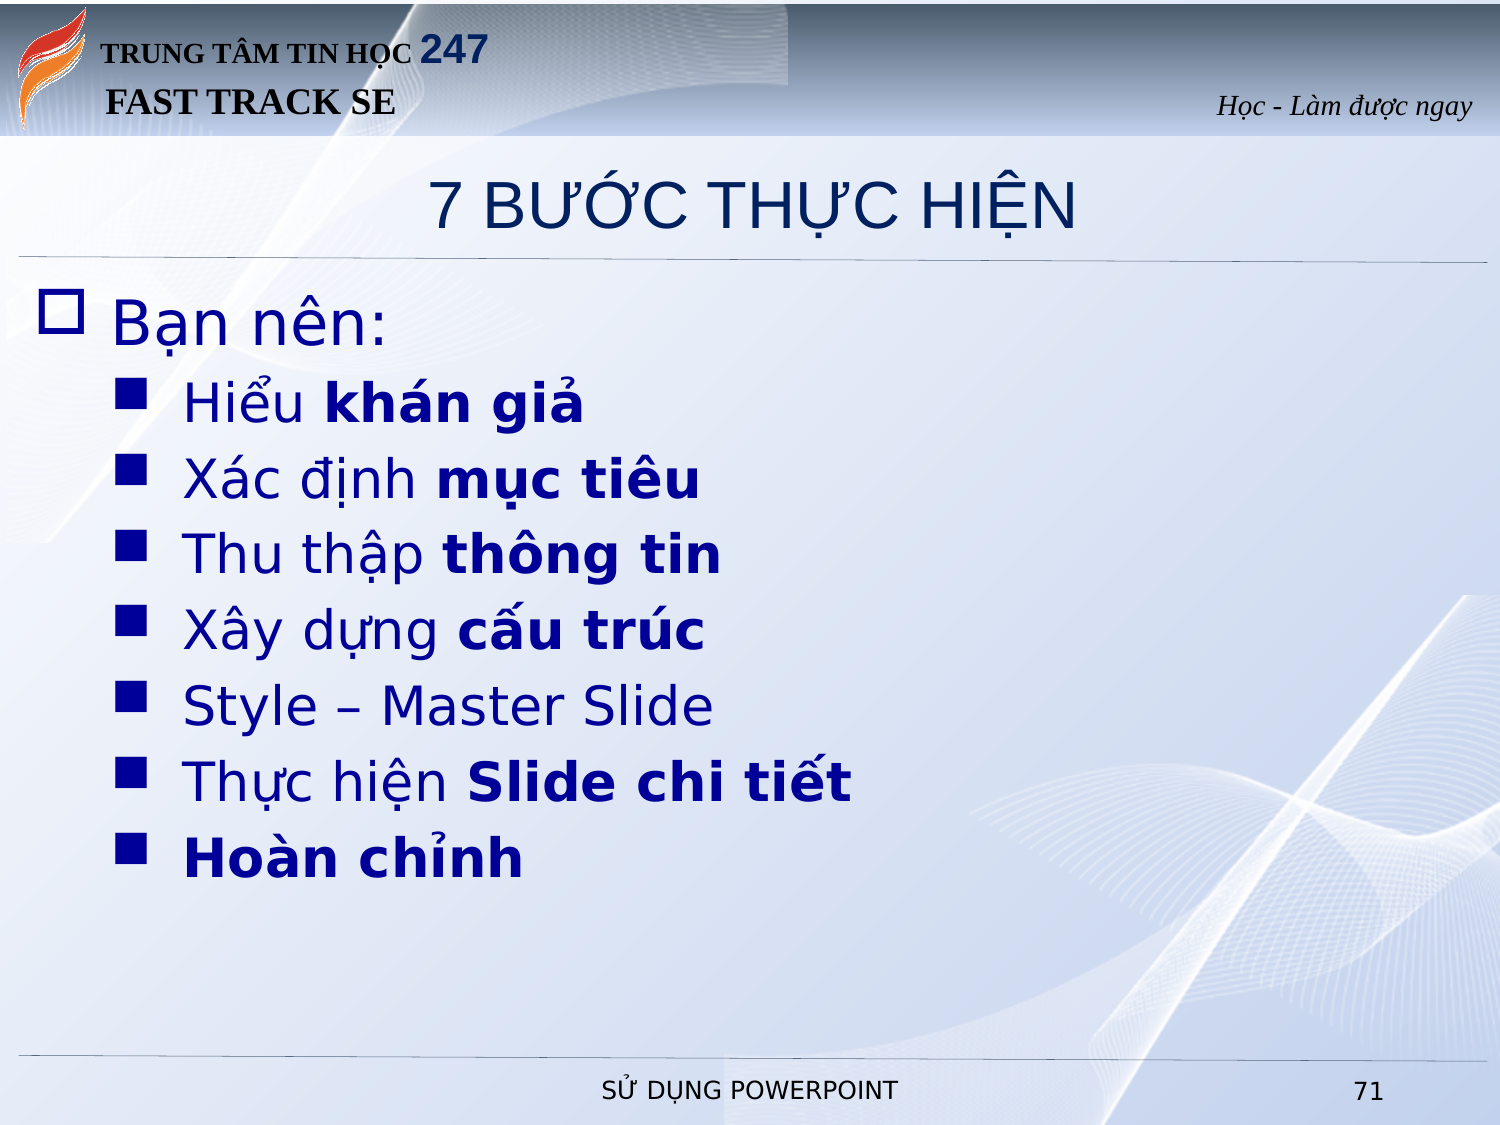

# 7 BƯỚC THỰC HIỆN
Bạn nên:
Hiểu khán giả
Xác định mục tiêu
Thu thập thông tin
Xây dựng cấu trúc
Style – Master Slide
Thực hiện Slide chi tiết
Hoàn chỉnh
SỬ DỤNG POWERPOINT
71